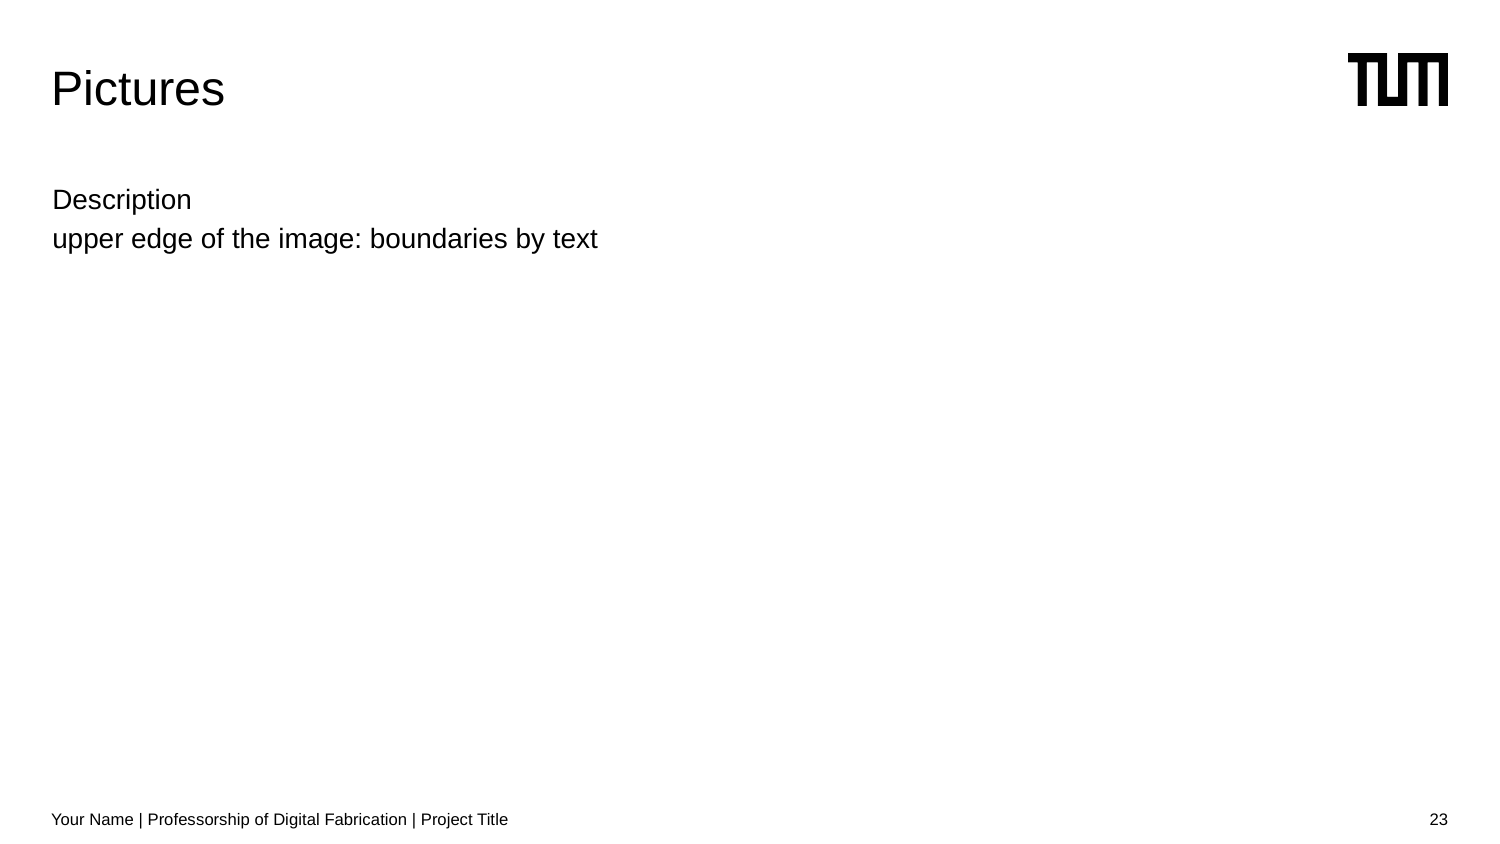

# Pictures
Description
upper edge of the image: boundaries by text

Your Name | Professorship of Digital Fabrication | Project Title
23